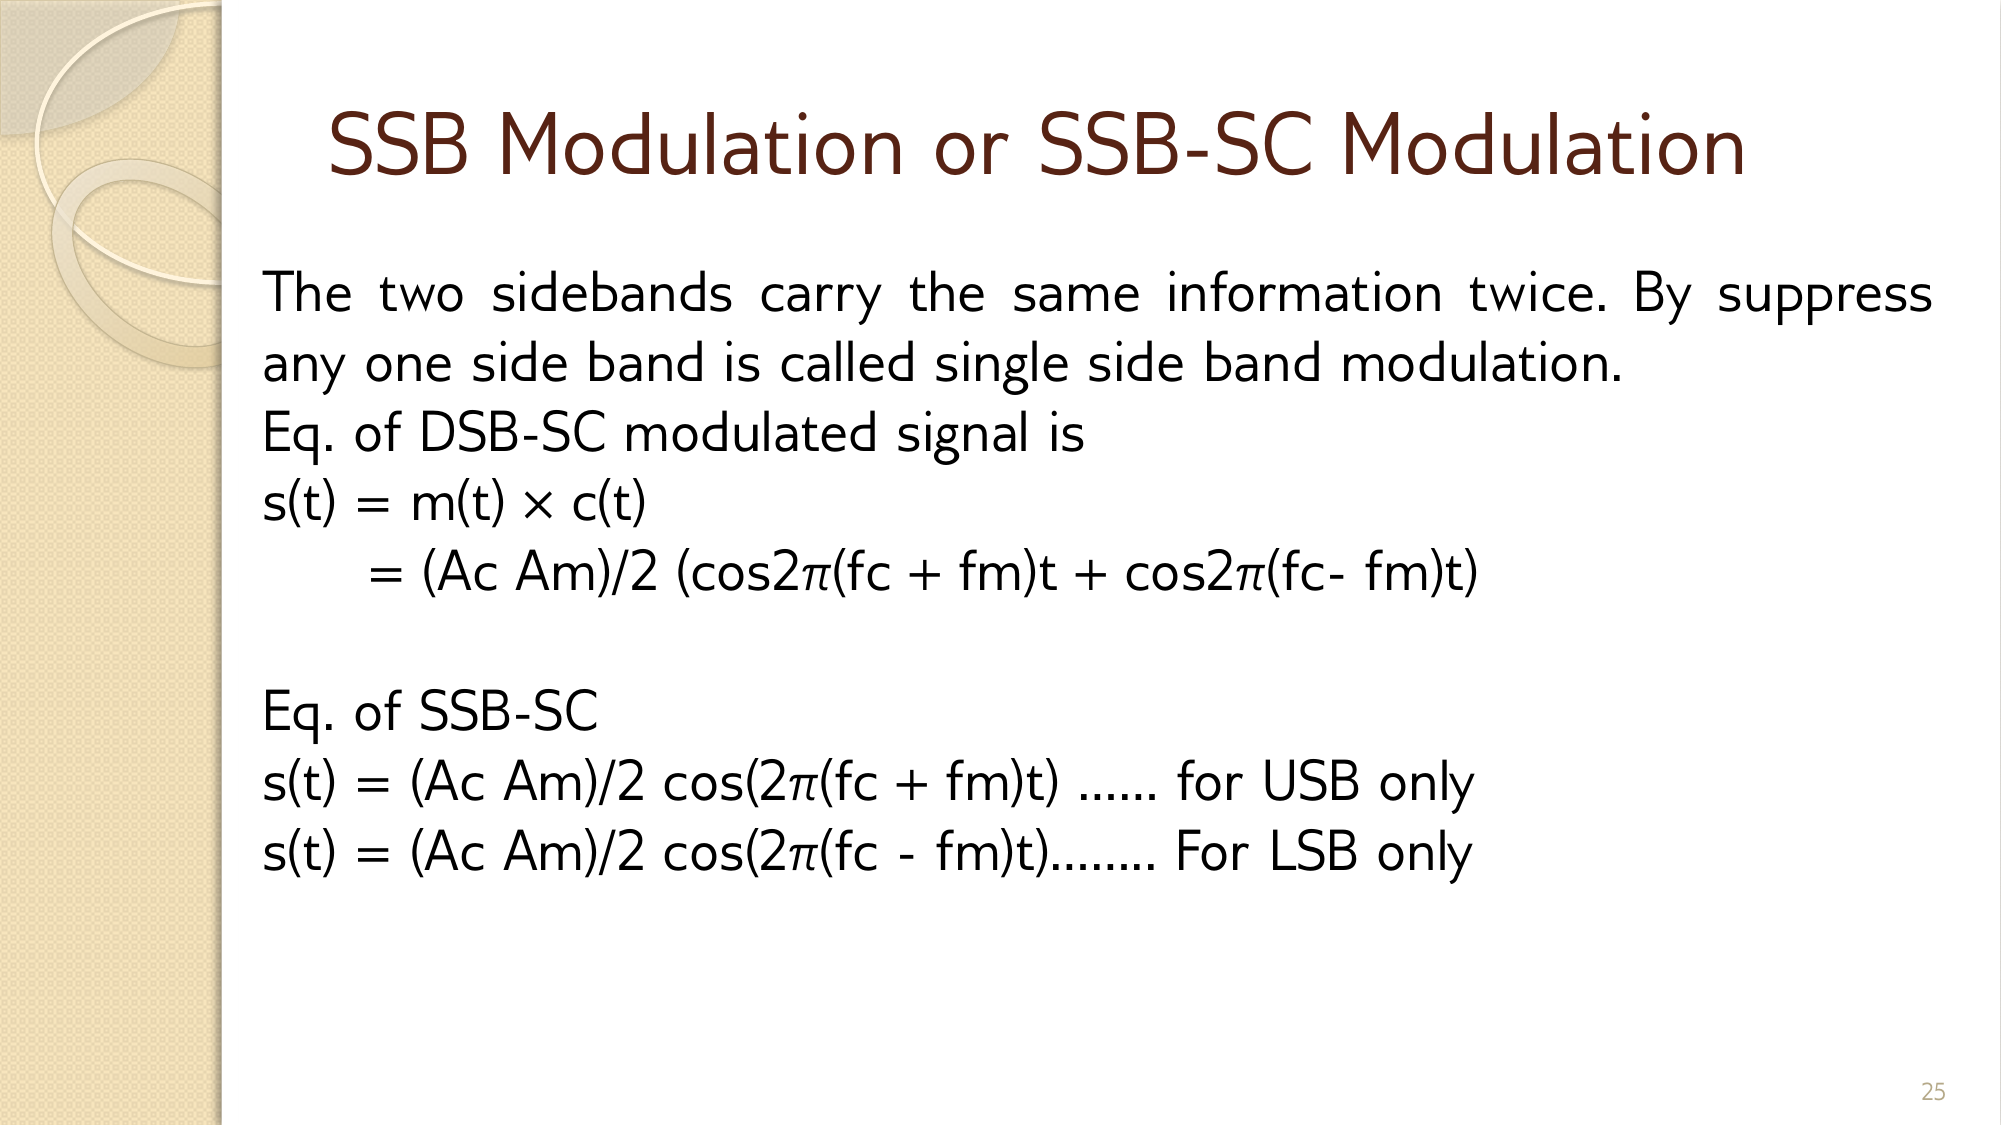

# SSB Modulation or SSB-SC Modulation

The two sidebands carry the same information twice. By suppress any one side band is called single side band modulation.
Eq. of DSB-SC modulated signal is
s(t) = m(t) × c(t)
      = (Ac Am)/2 (cos2π(fc + fm)t + cos2π(fc- fm)t)

Eq. of SSB-SC
s(t) = (Ac Am)/2 cos(2π(fc + fm)t) …… for USB only
s(t) = (Ac Am)/2 cos(2π(fc - fm)t)…….. For LSB only
25